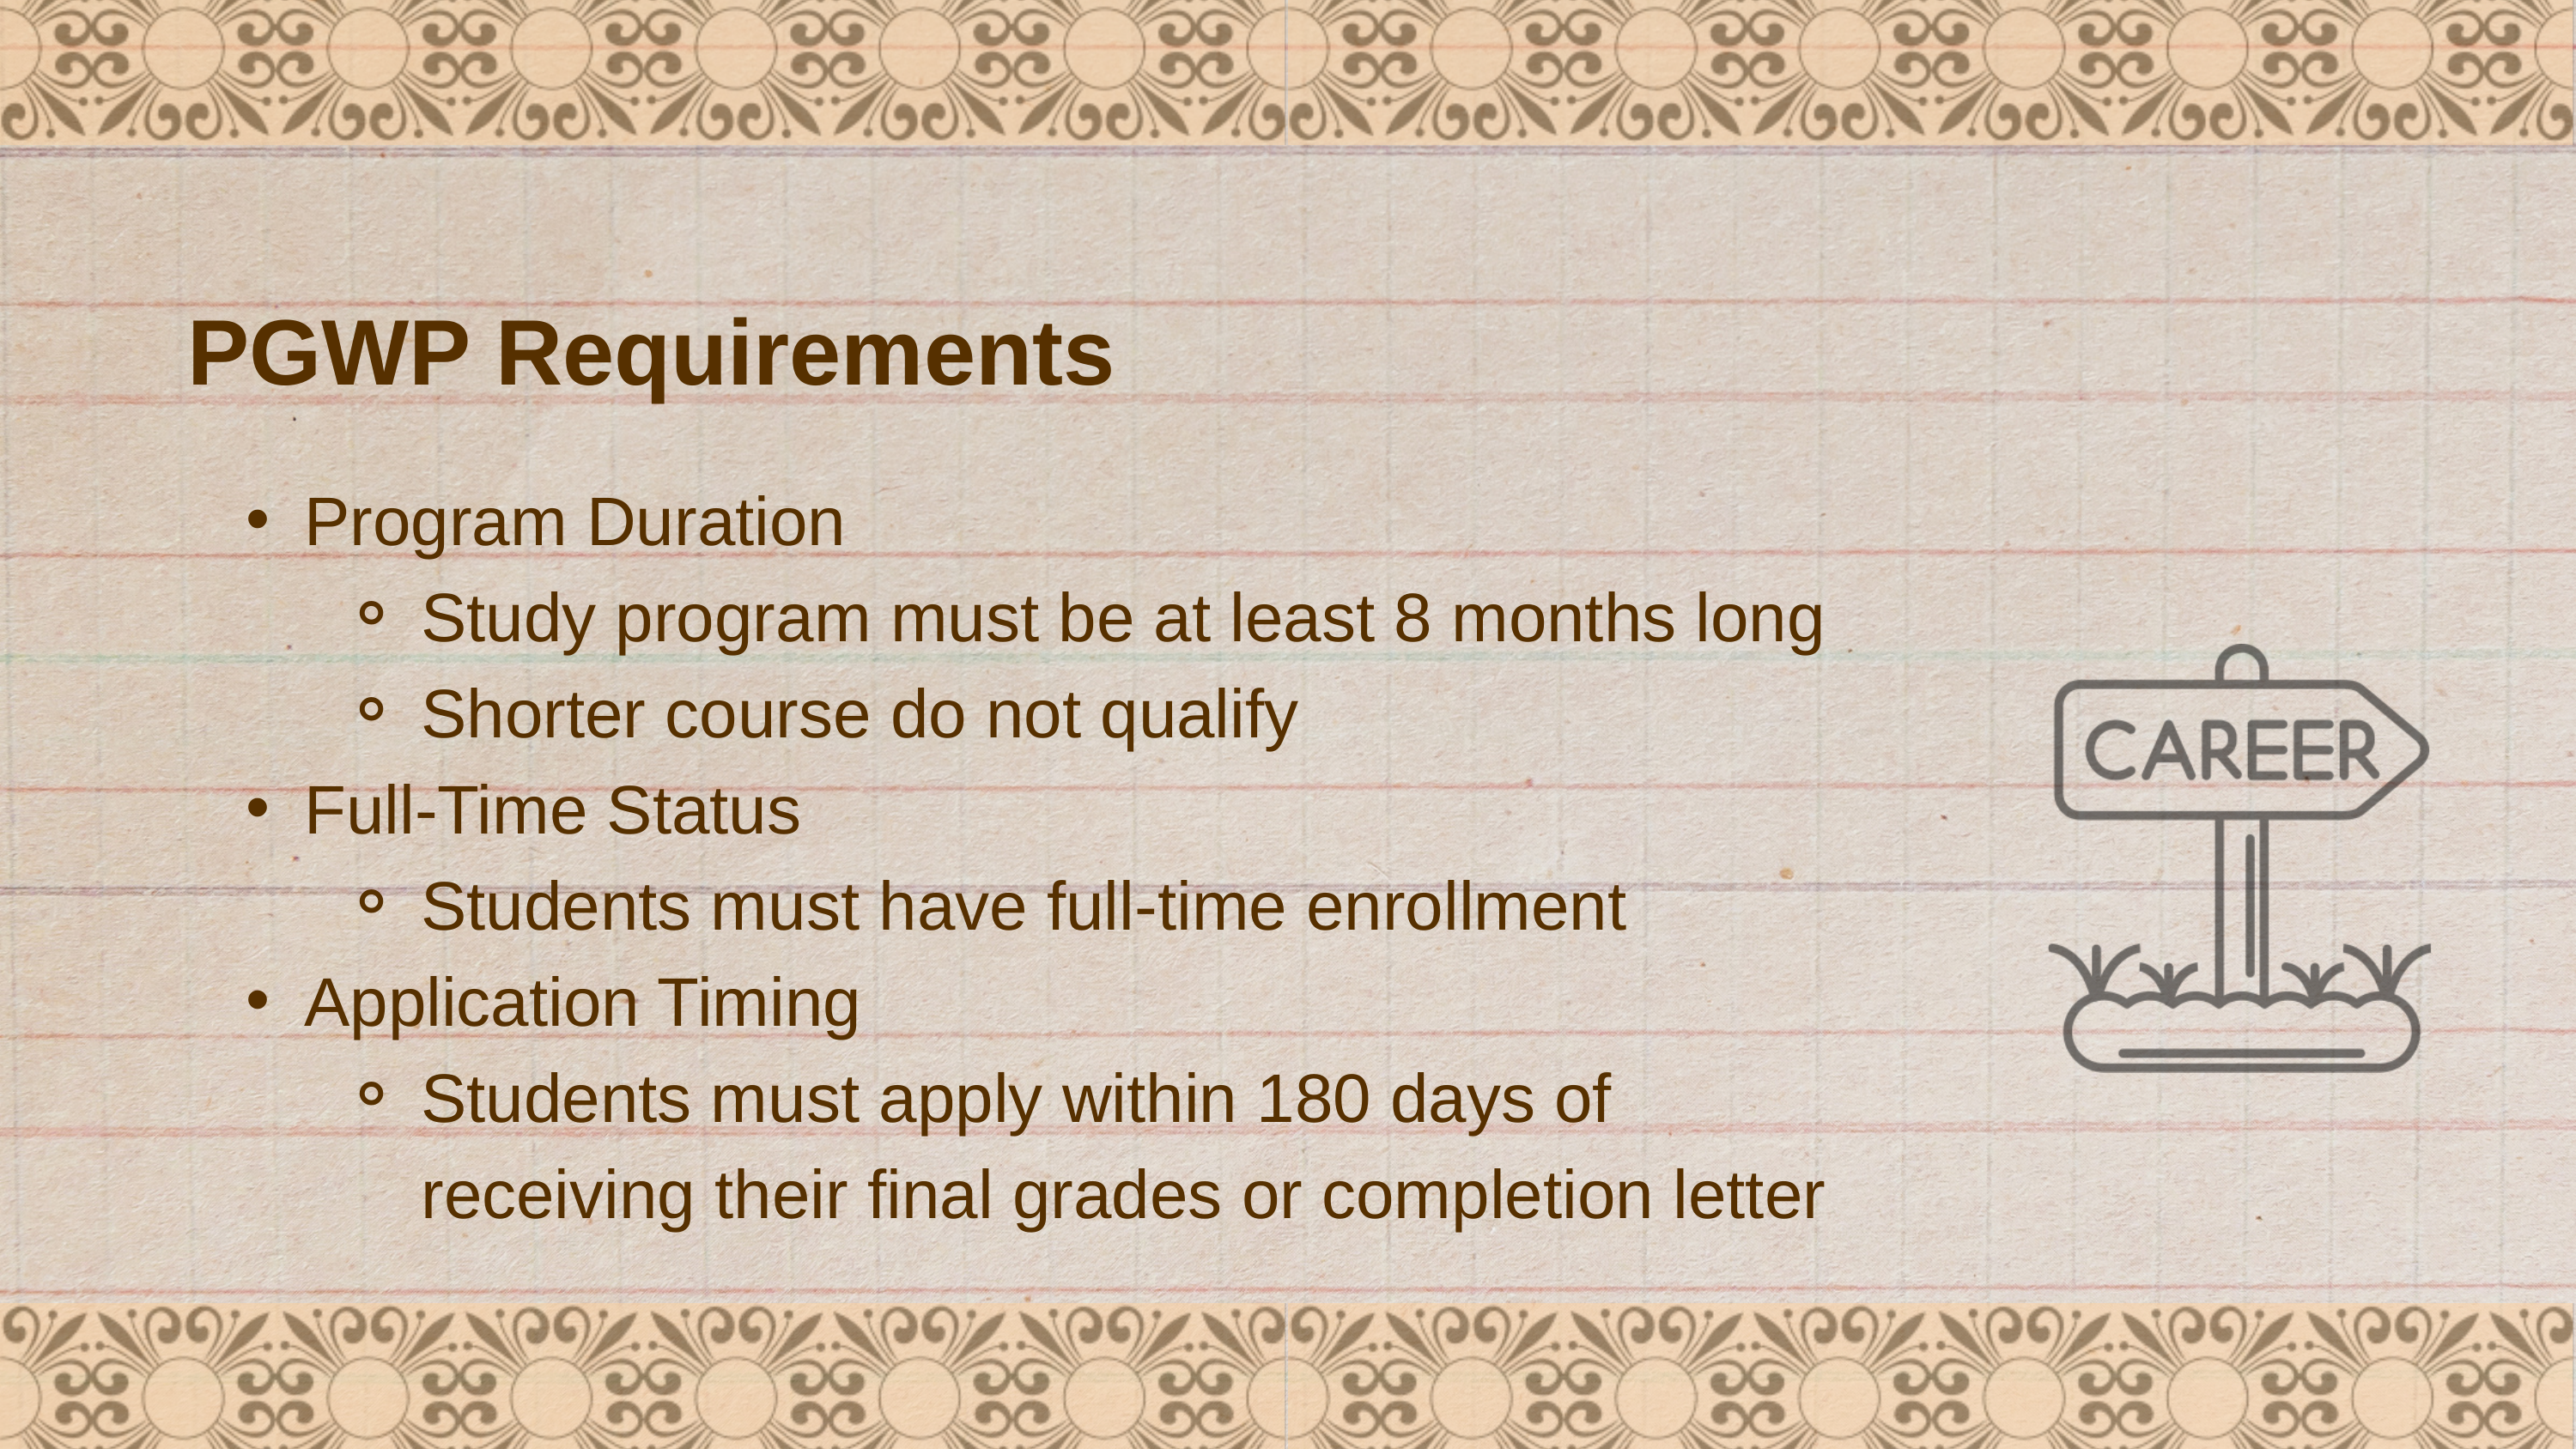

PGWP Requirements
Program Duration
Study program must be at least 8 months long
Shorter course do not qualify
Full-Time Status
Students must have full-time enrollment
Application Timing
Students must apply within 180 days of receiving their final grades or completion letter